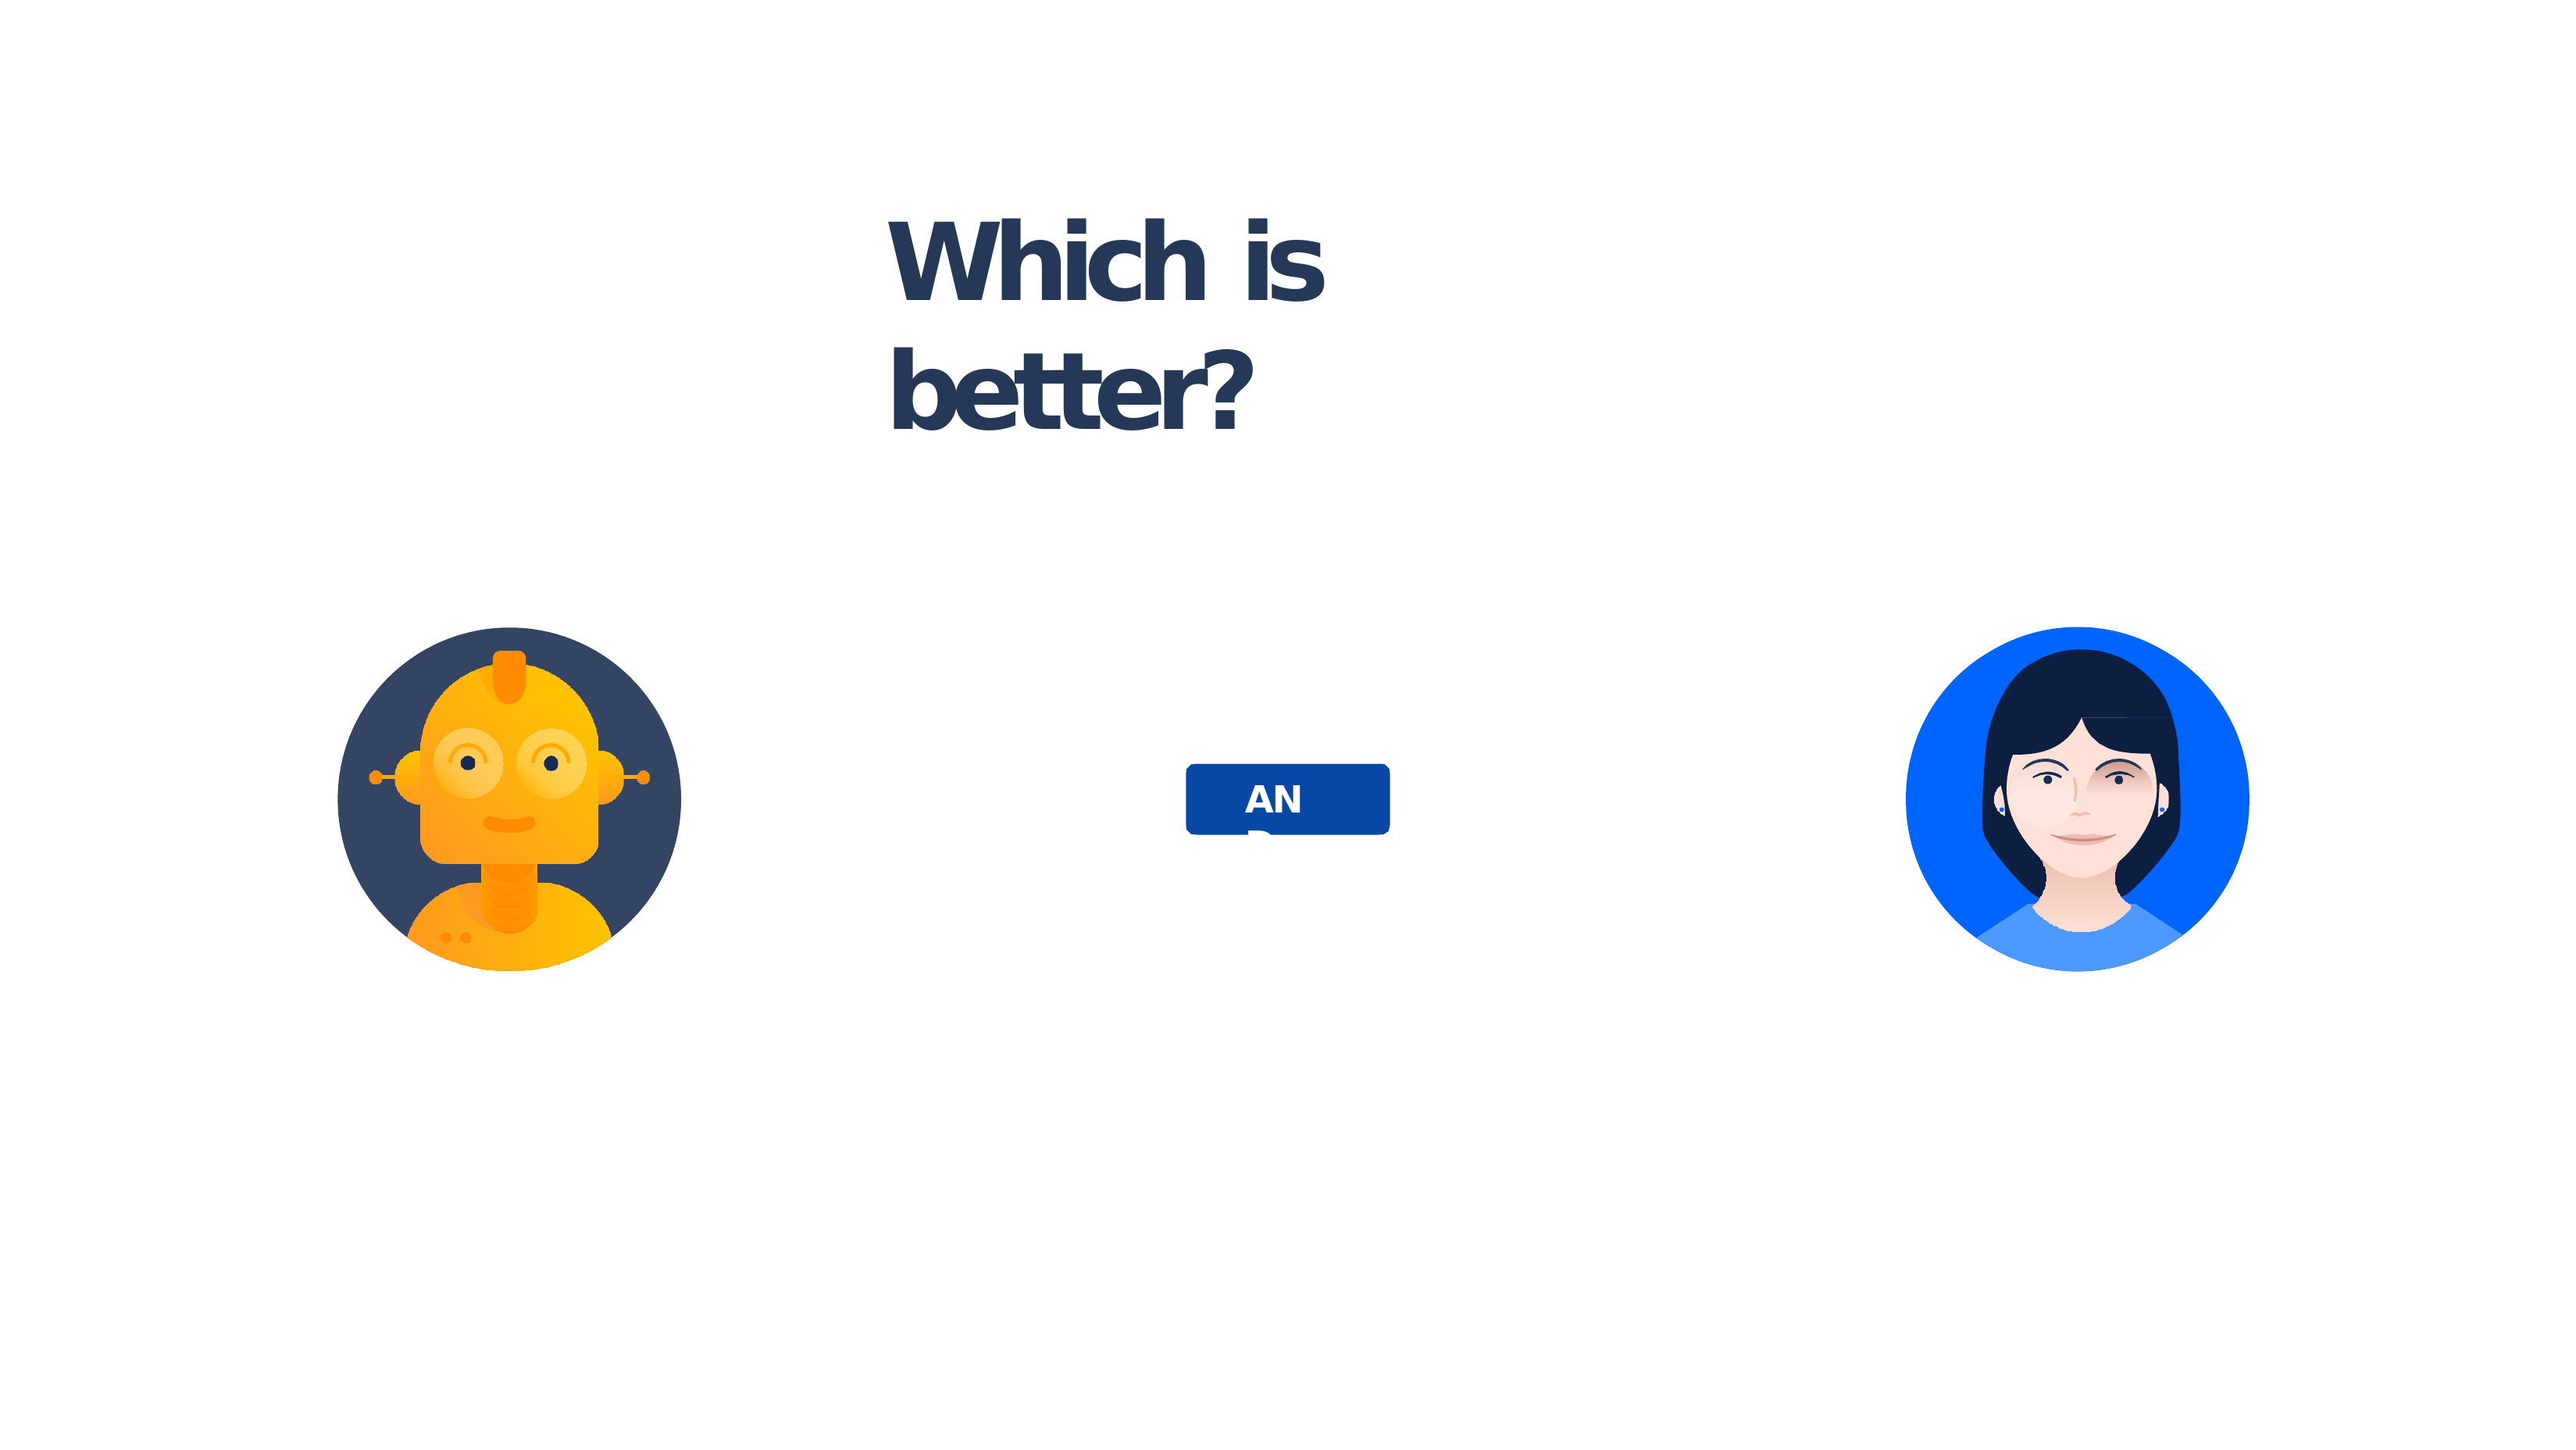

# Which is better?

A   N   D